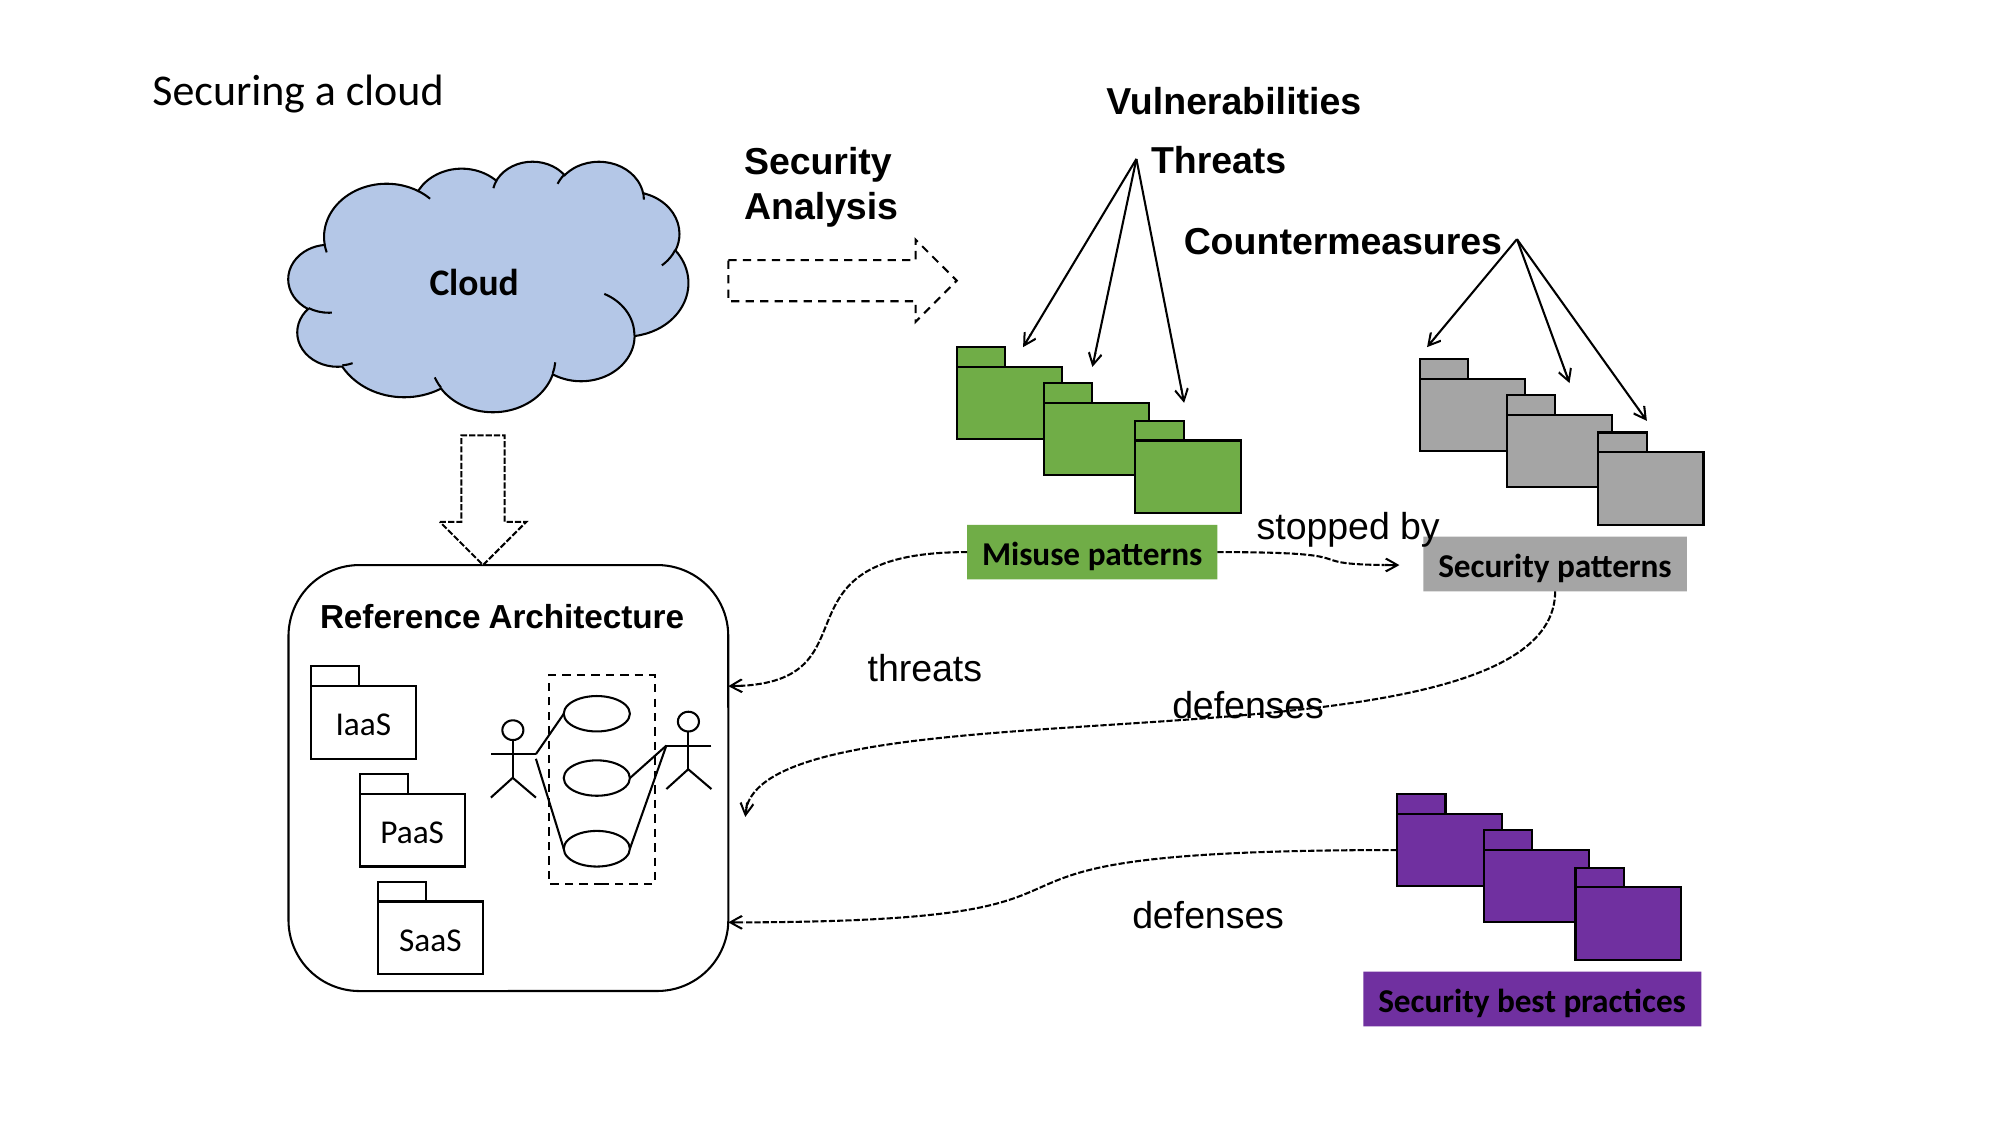

# Securing a cloud
Vulnerabilities
Threats
Security
Analysis
Cloud
Countermeasures

Misuse patterns

Security patterns

stopped by

Reference Architecture

IaaS

PaaS

SaaS
threats
defenses

Security best practices
defenses